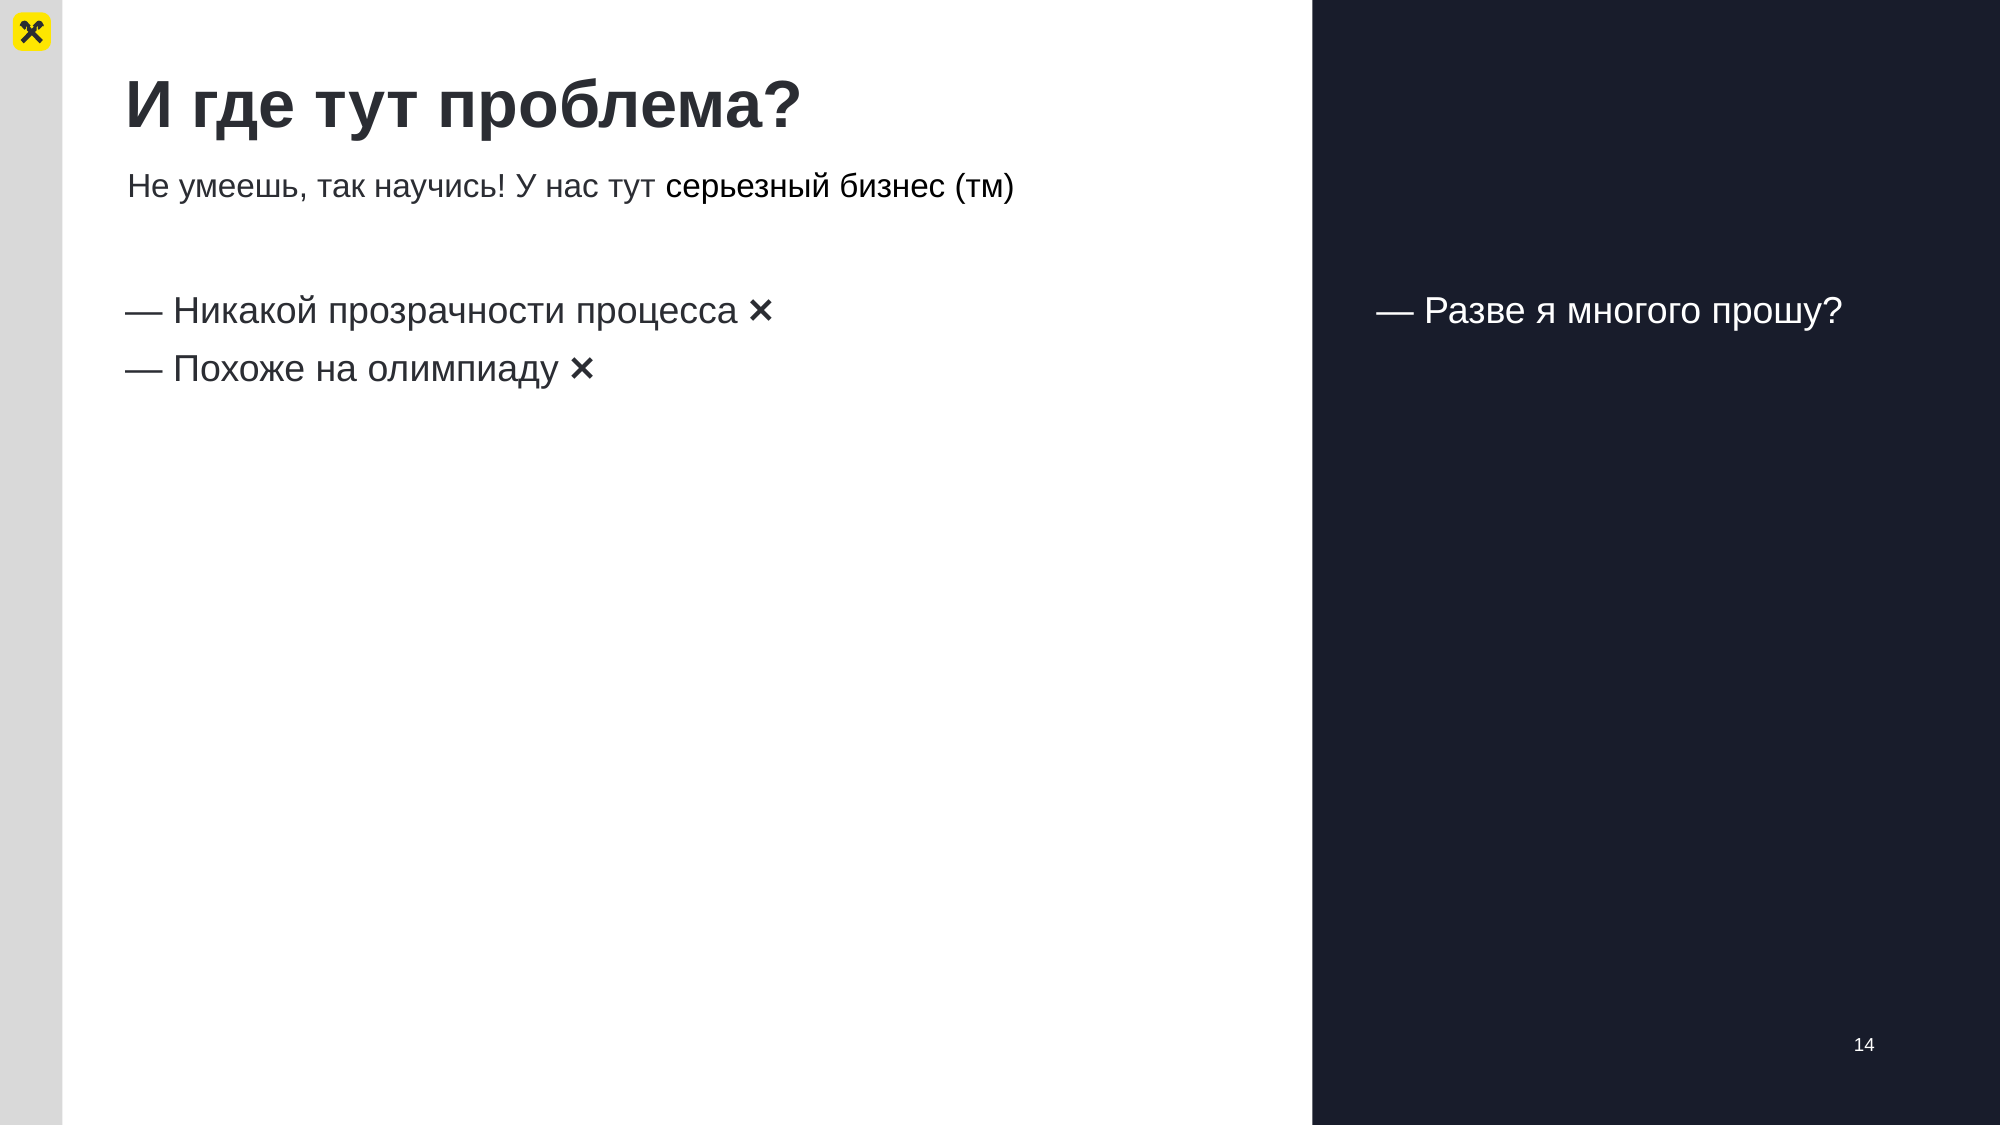

# И где тут проблема?
Не умеешь, так научись! У нас тут серьезный бизнес (тм)

— Никакой прозрачности процесса ❌
— Похоже на олимпиаду ❌
— Разве я многого прошу?
14